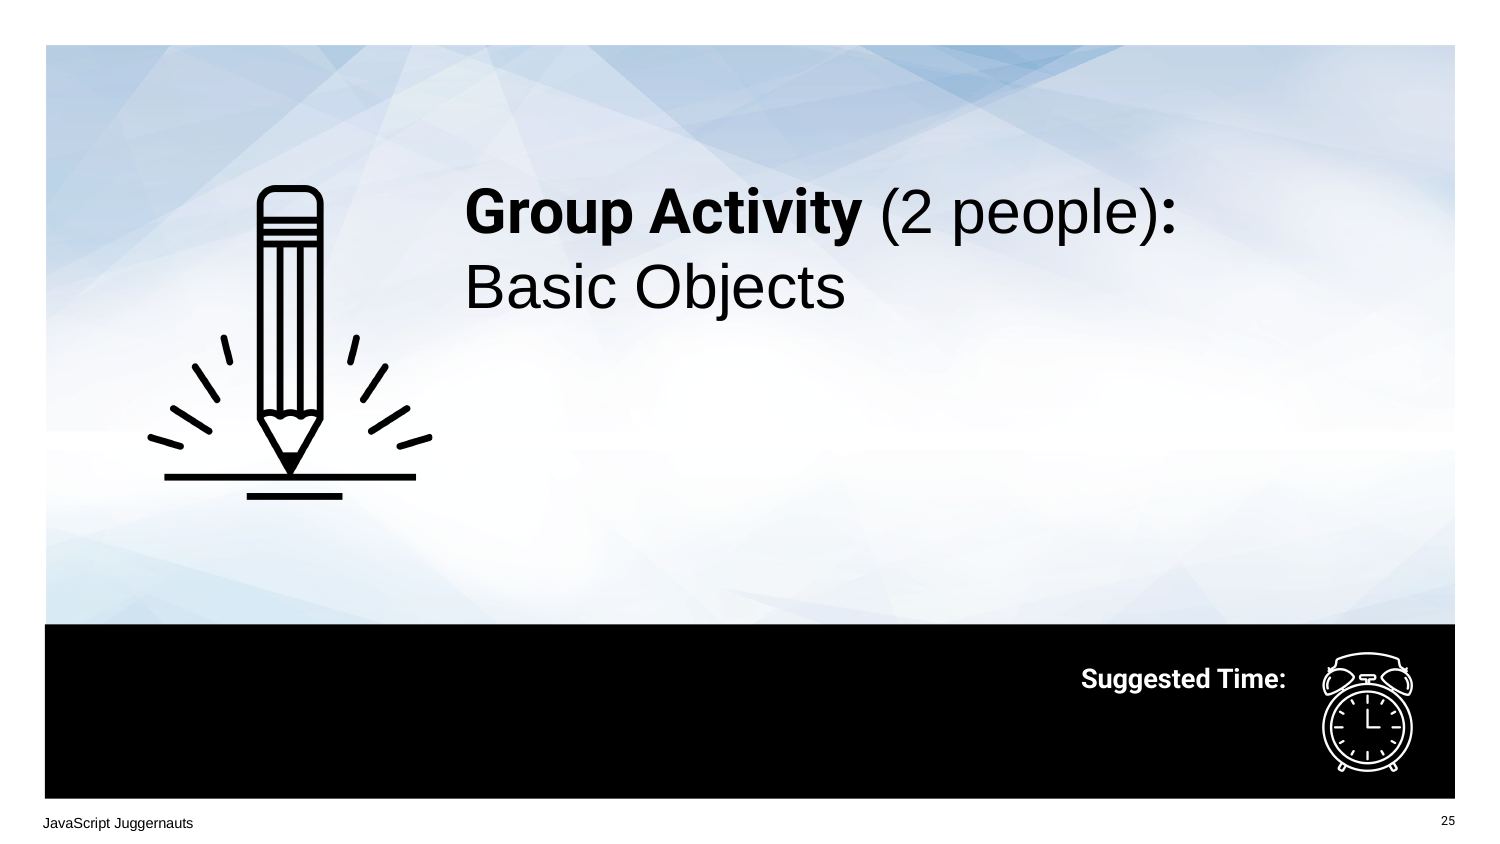

Group Activity (2 people):
Basic Objects

#
JavaScript Juggernauts